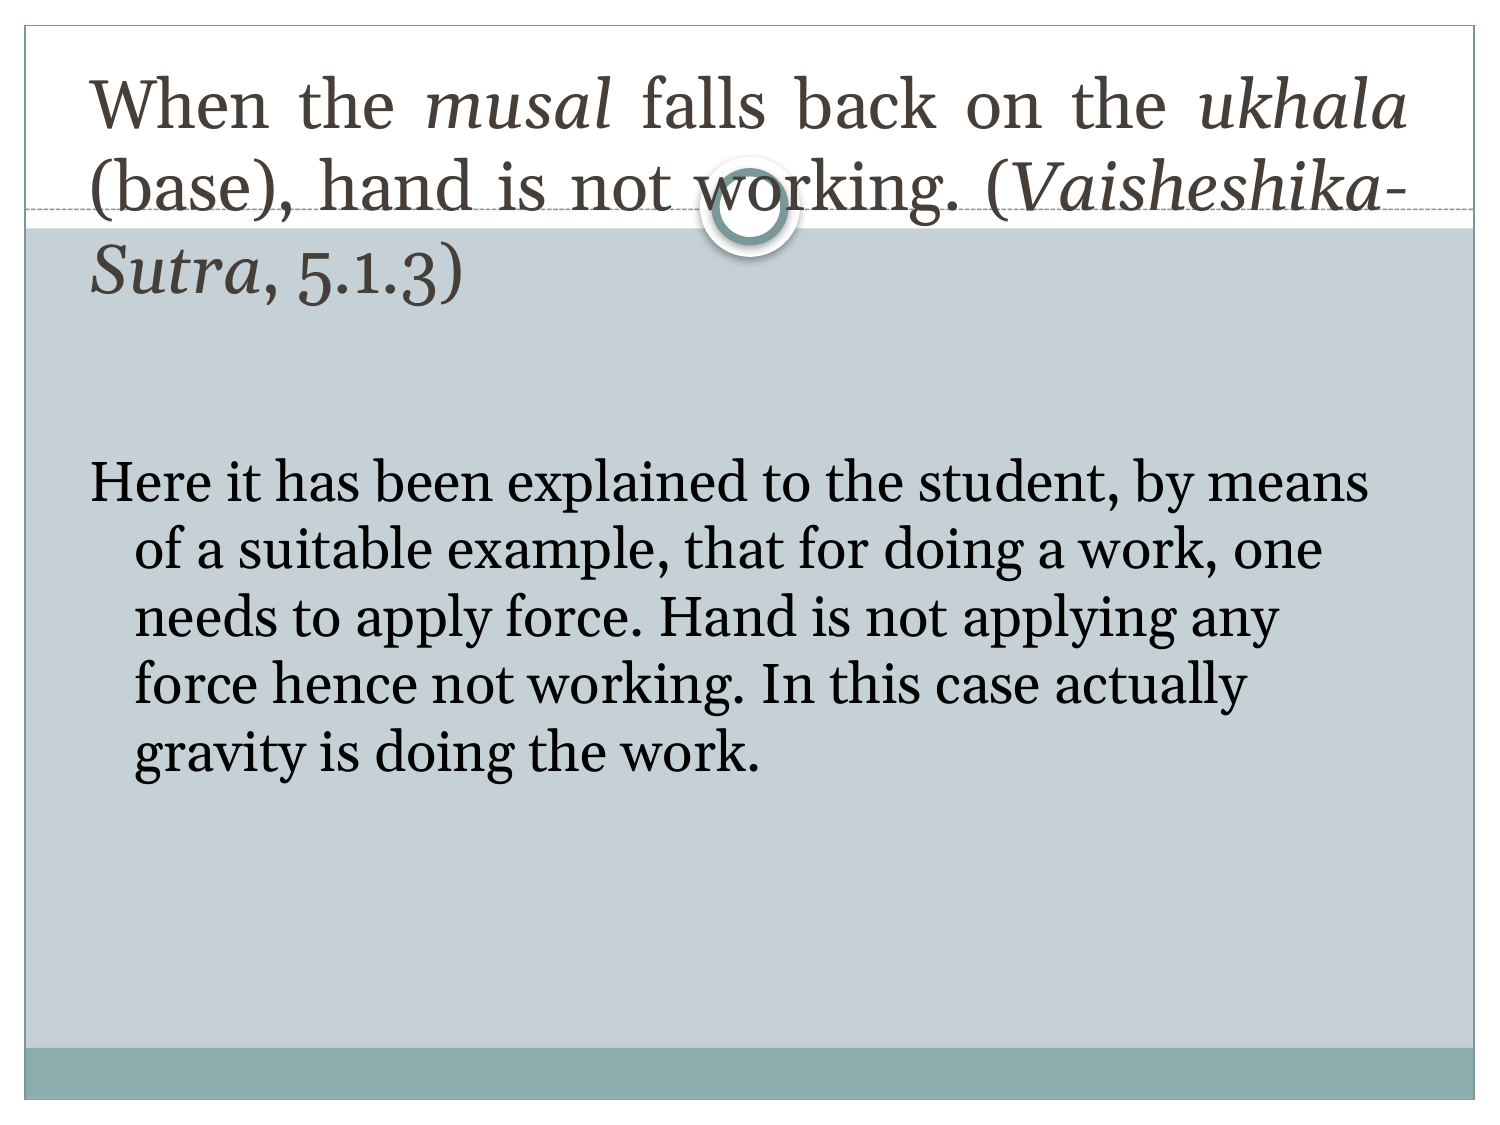

# When the musal falls back on the ukhala (base), hand is not working. (Vaisheshika-Sutra, 5.1.3)
Here it has been explained to the student, by means of a suitable example, that for doing a work, one needs to apply force. Hand is not applying any force hence not working. In this case actually gravity is doing the work.